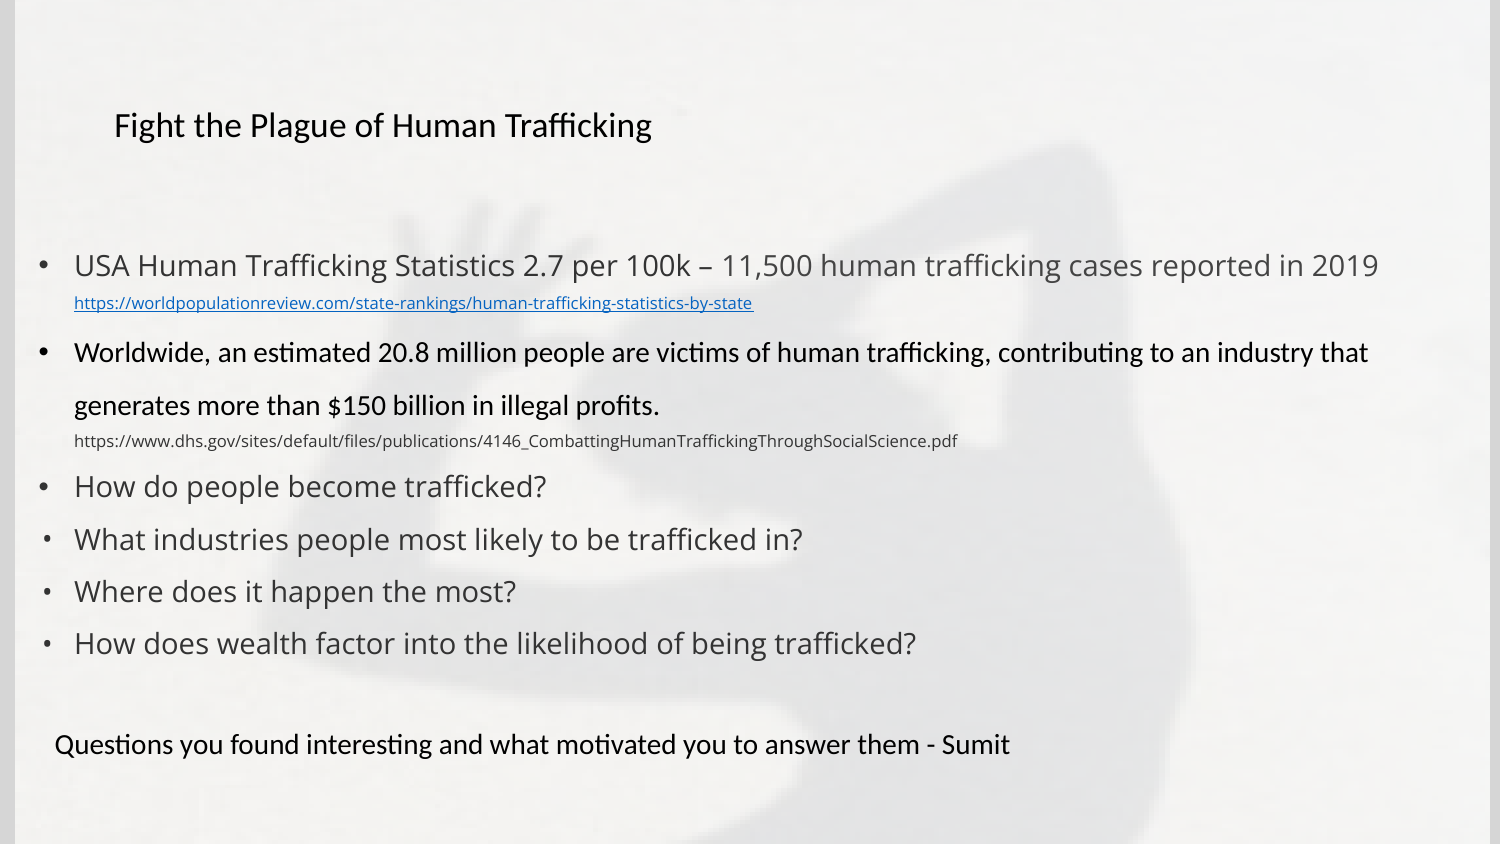

# Fight the Plague of Human Trafficking
USA Human Trafficking Statistics 2.7 per 100k – 11,500 human trafficking cases reported in 2019
https://worldpopulationreview.com/state-rankings/human-trafficking-statistics-by-state
Worldwide, an estimated 20.8 million people are victims of human trafficking, contributing to an industry that generates more than $150 billion in illegal profits. https://www.dhs.gov/sites/default/files/publications/4146_CombattingHumanTraffickingThroughSocialScience.pdf
How do people become trafficked?
What industries people most likely to be trafficked in?
Where does it happen the most?
How does wealth factor into the likelihood of being trafficked?

Questions you found interesting and what motivated you to answer them - Sumit